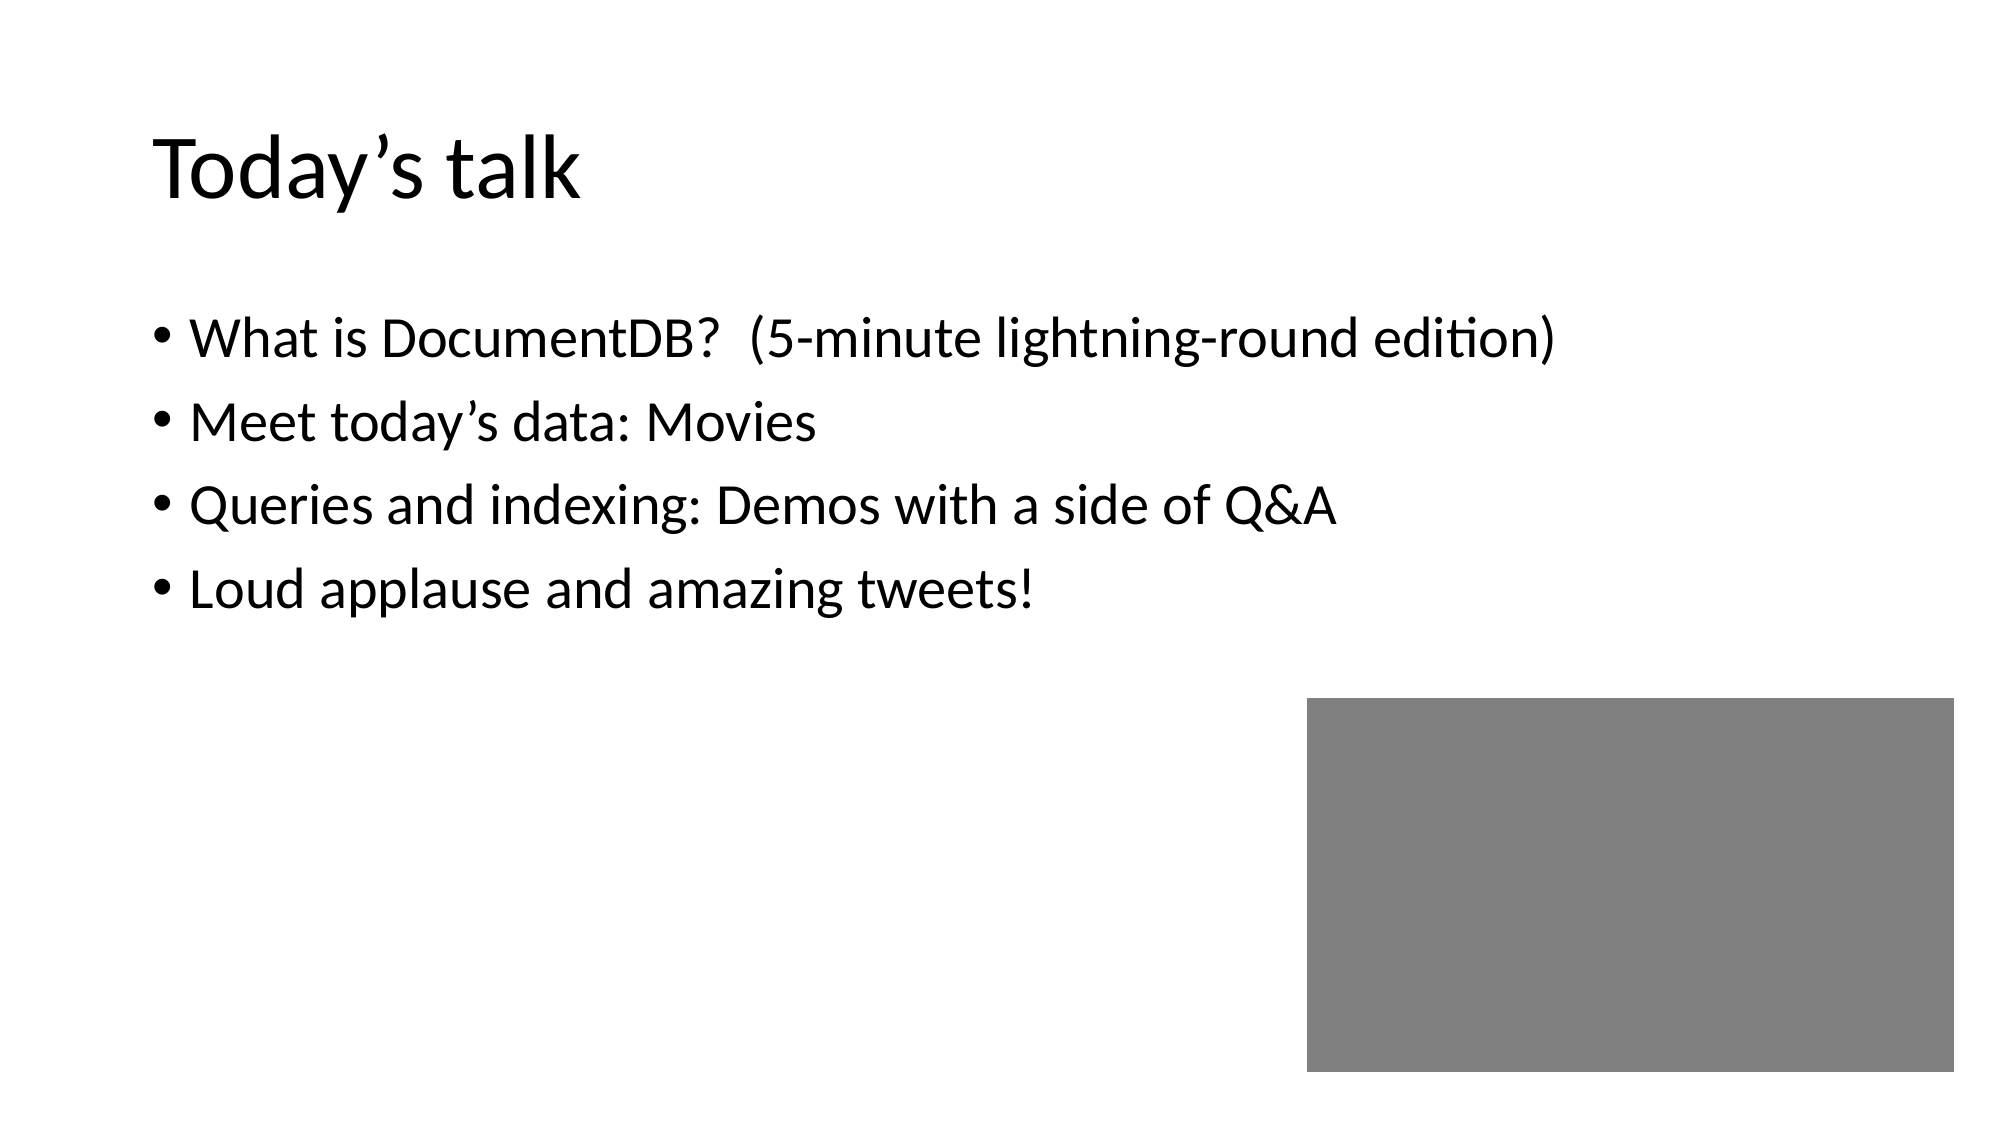

# Today’s talk
What is DocumentDB?  (5-minute lightning-round edition)
Meet today’s data: Movies
Queries and indexing: Demos with a side of Q&A
Loud applause and amazing tweets!